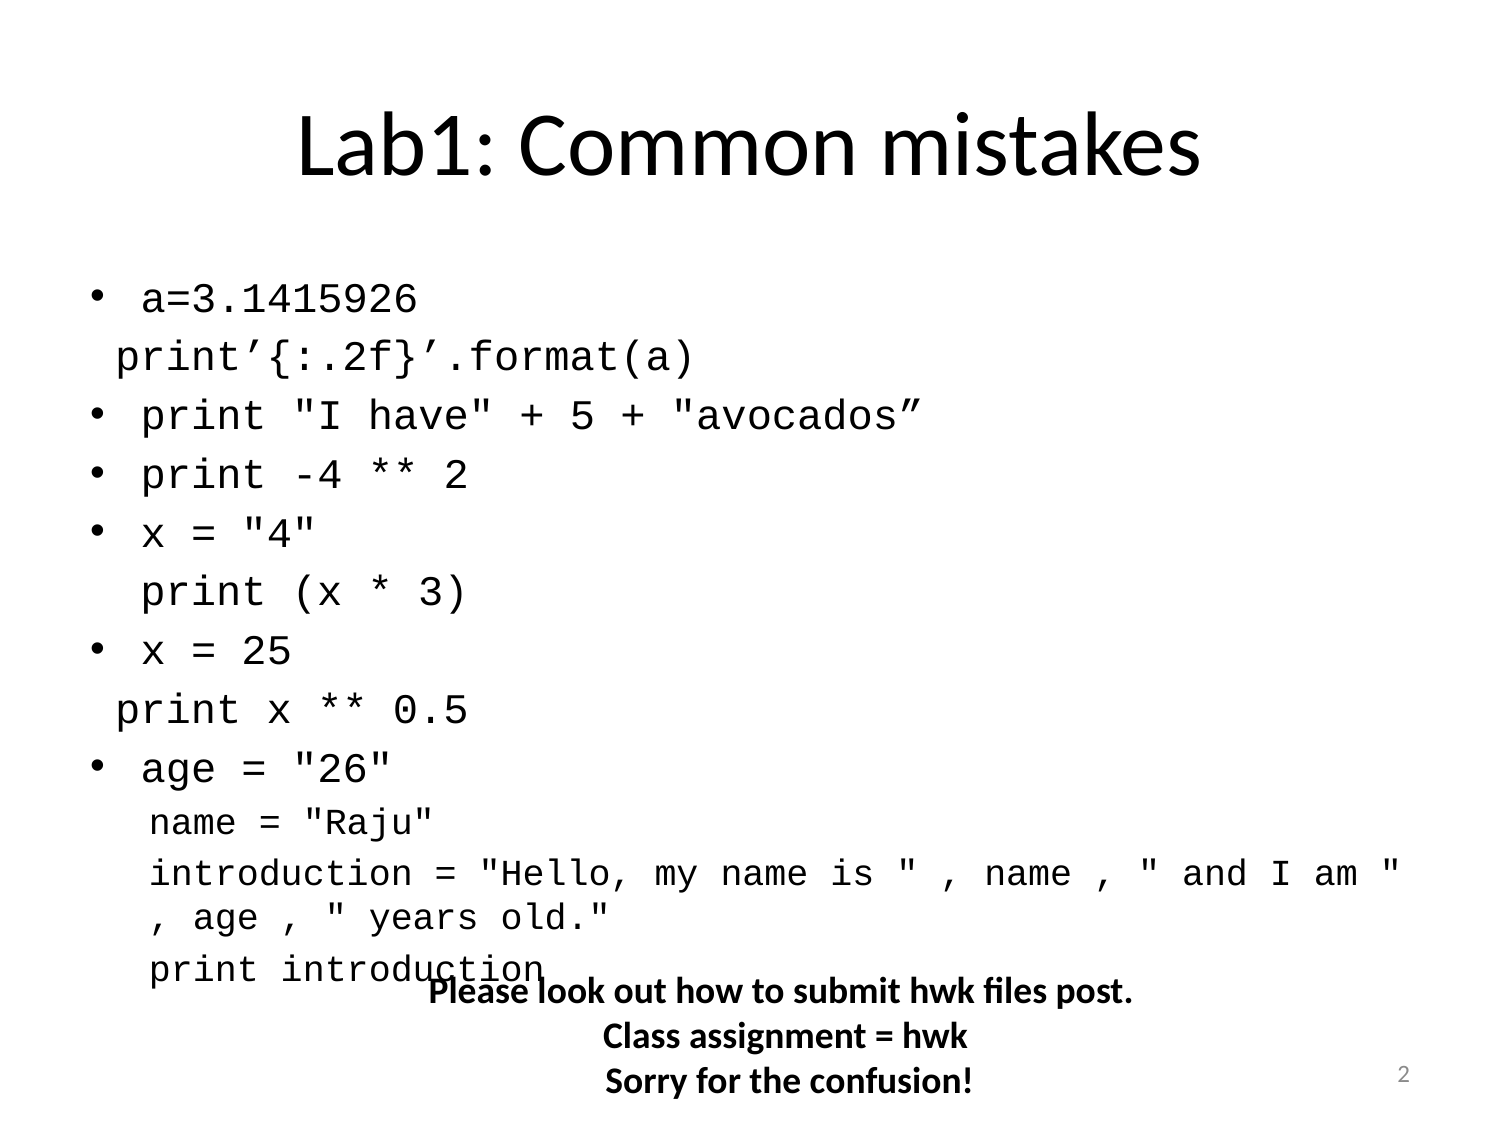

# Lab1: Common mistakes
a=3.1415926
 print’{:.2f}’.format(a)
print "I have" + 5 + "avocados”
print -4 ** 2
x = "4"
  print (x * 3)
x = 25
 print x ** 0.5
age = "26"
name = "Raju"
introduction = "Hello, my name is " , name , " and I am " , age , " years old."
print introduction

Please look out how to submit hwk files post.
Class assignment = hwk
Sorry for the confusion!
2